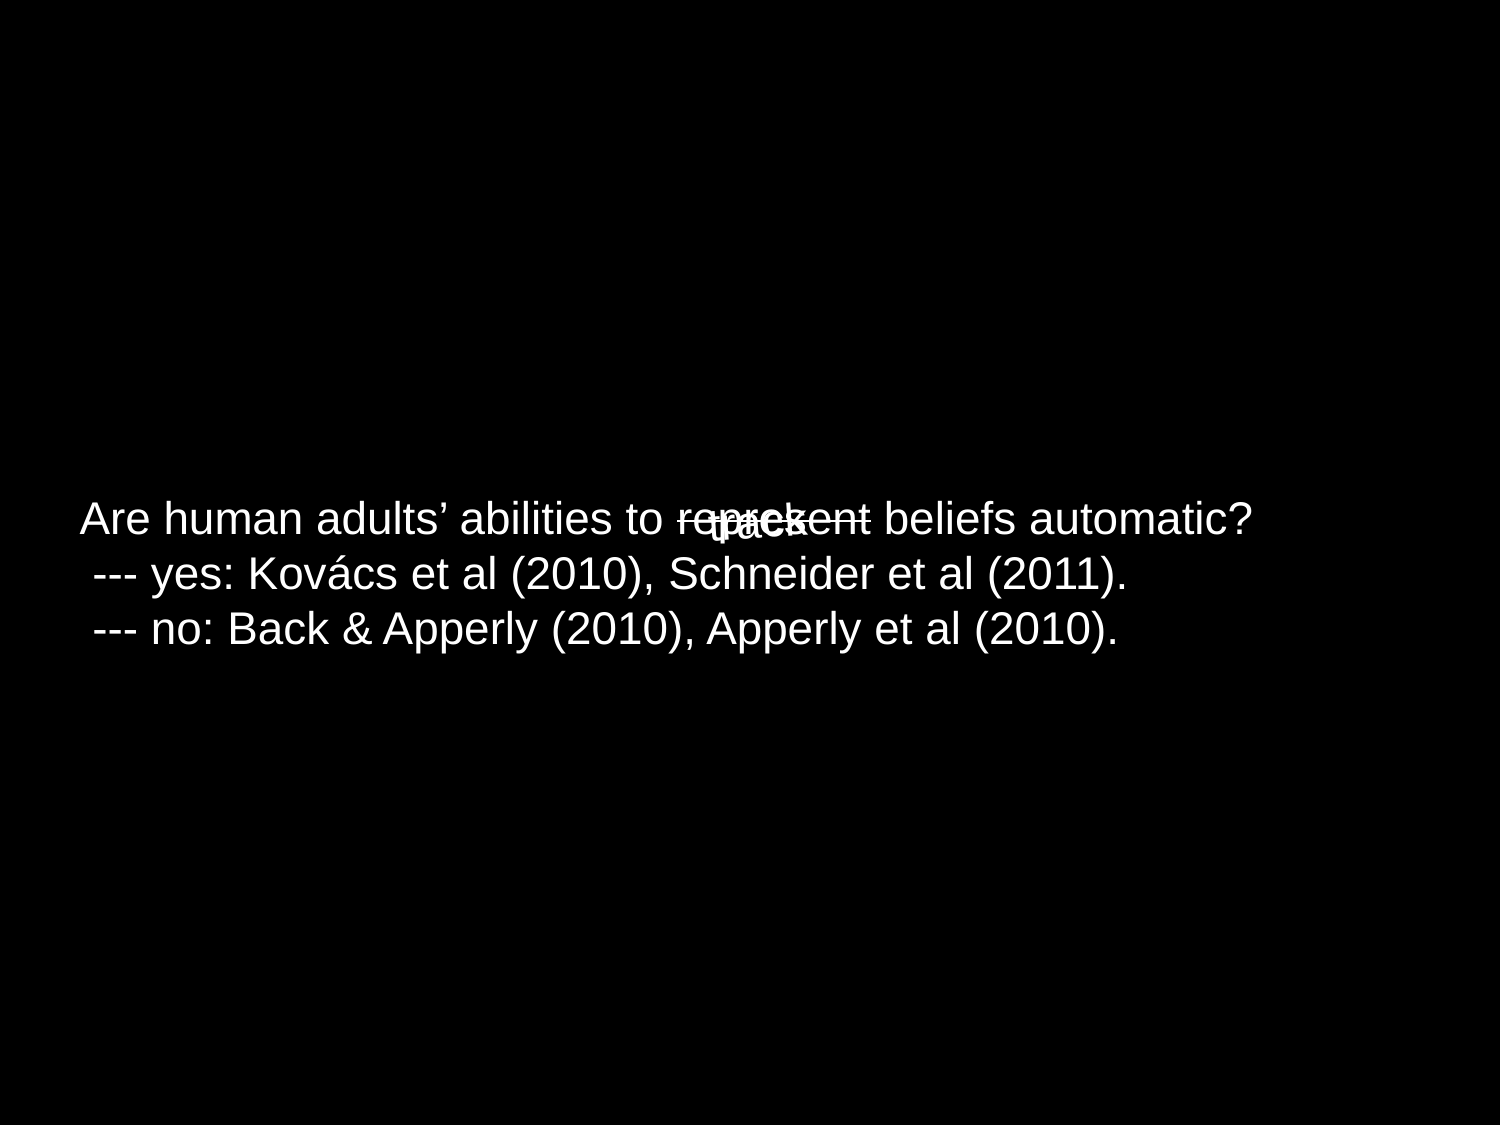

Are human adults’ abilities to represent beliefs automatic?
 --- yes: Kovács et al (2010), Schneider et al (2011).
 --- no: Back & Apperly (2010), Apperly et al (2010).

track